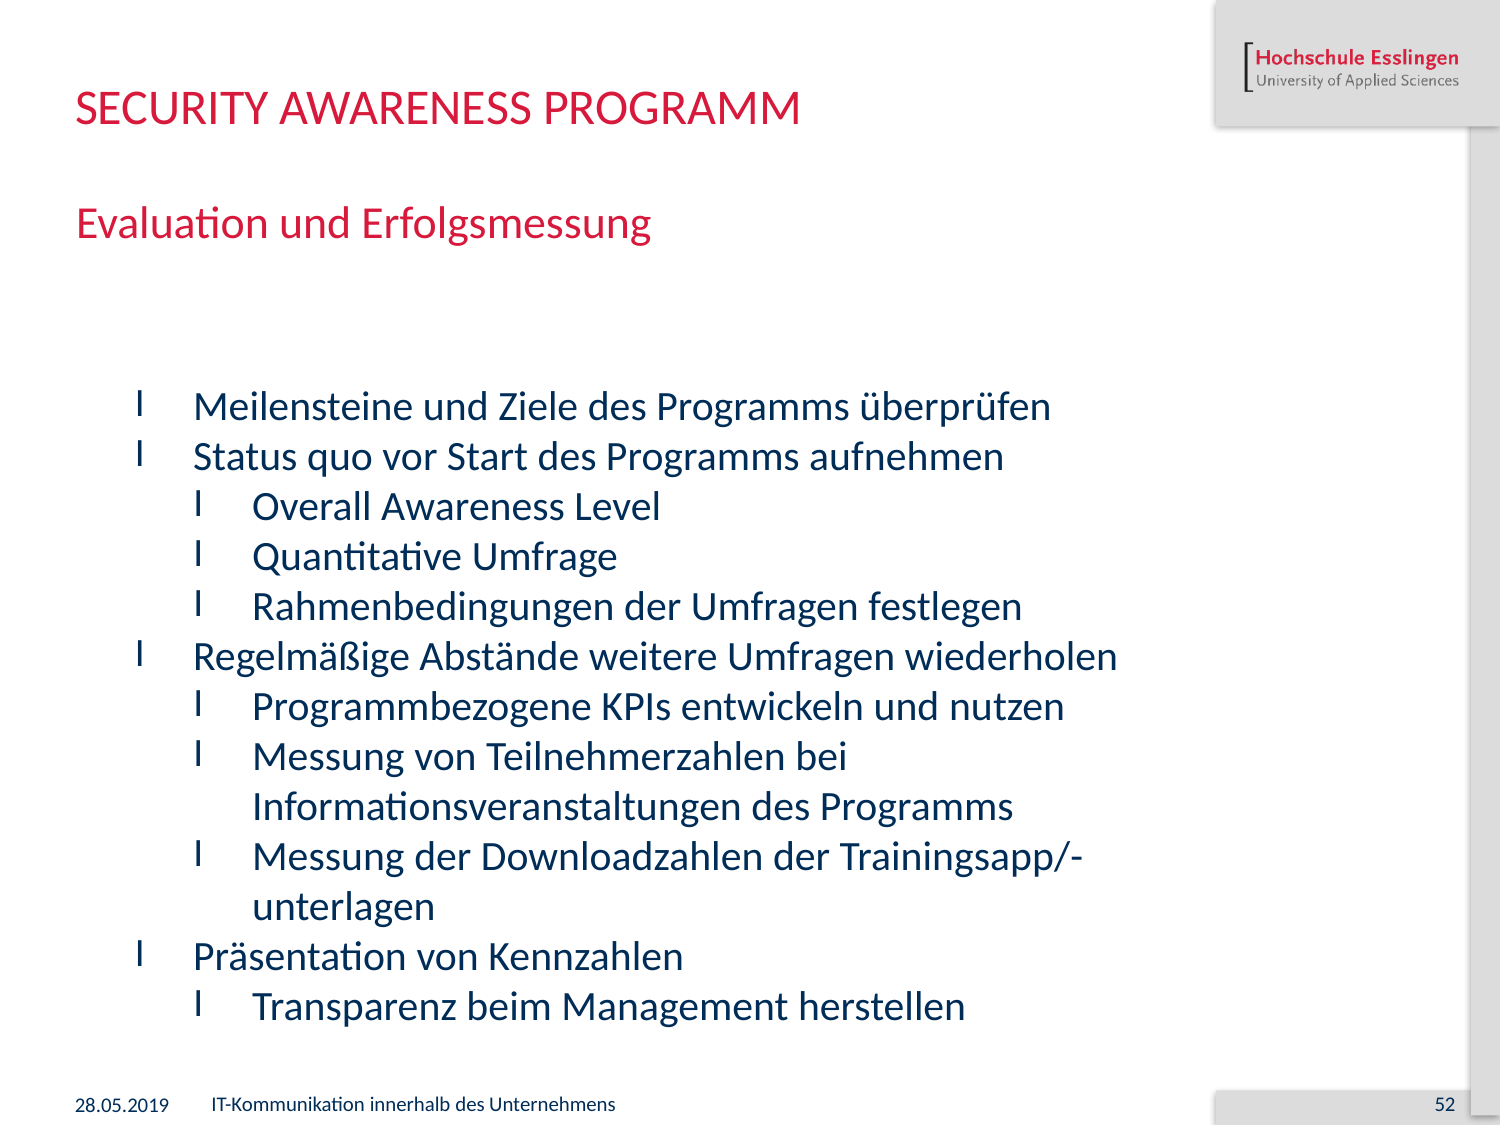

# Security Awareness Programm
Evaluation und Erfolgsmessung

Meilensteine und Ziele des Programms überprüfen
Status quo vor Start des Programms aufnehmen
Overall Awareness Level
Quantitative Umfrage
Rahmenbedingungen der Umfragen festlegen
Regelmäßige Abstände weitere Umfragen wiederholen
Programmbezogene KPIs entwickeln und nutzen
Messung von Teilnehmerzahlen bei Informationsveranstaltungen des Programms
Messung der Downloadzahlen der Trainingsapp/-unterlagen
Präsentation von Kennzahlen
Transparenz beim Management herstellen

28.05.2019
IT-Kommunikation innerhalb des Unternehmens
52